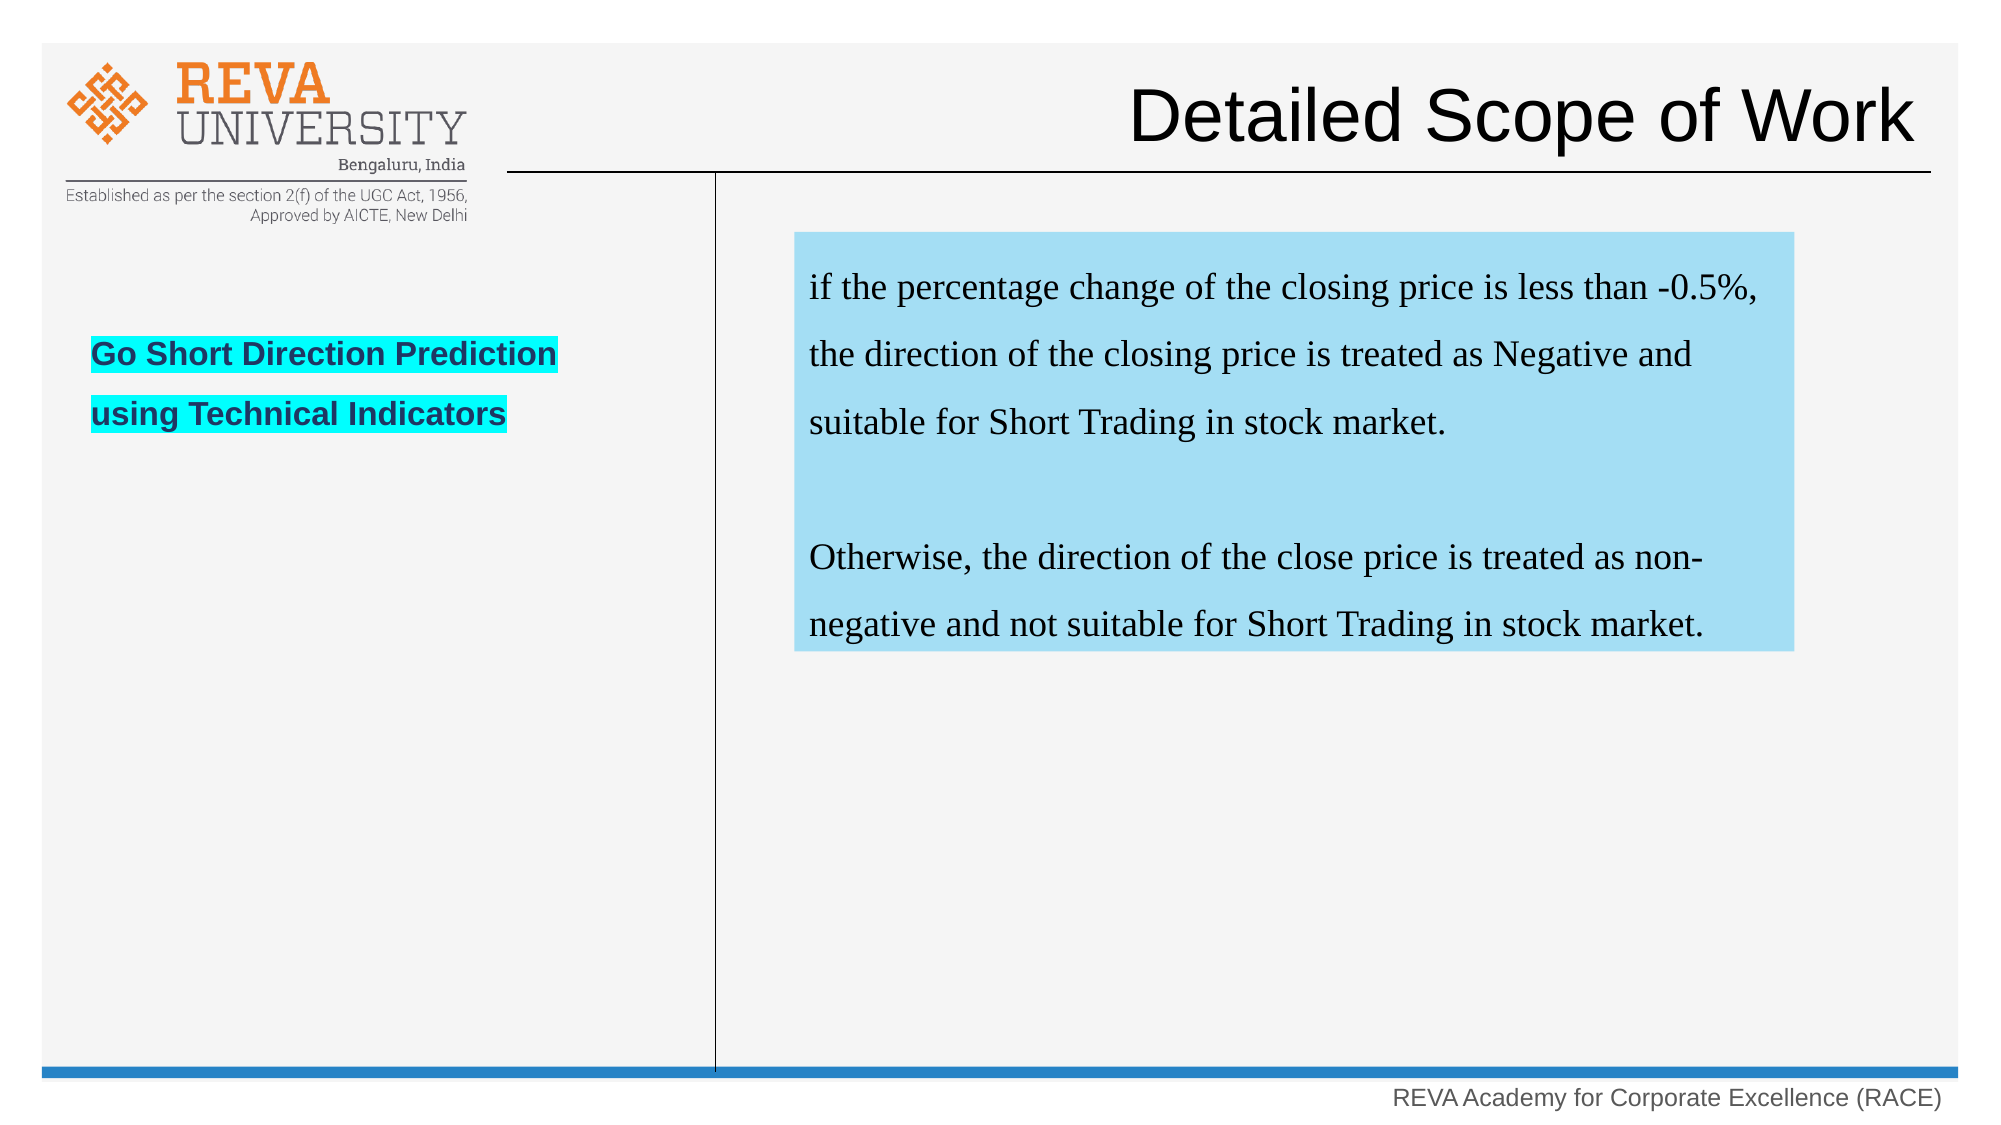

# Detailed Scope of Work
if the percentage change of the closing price is less than -0.5%, the direction of the closing price is treated as Negative and suitable for Short Trading in stock market.

Otherwise, the direction of the close price is treated as non-negative and not suitable for Short Trading in stock market.

Go Short Direction Prediction using Technical Indicators